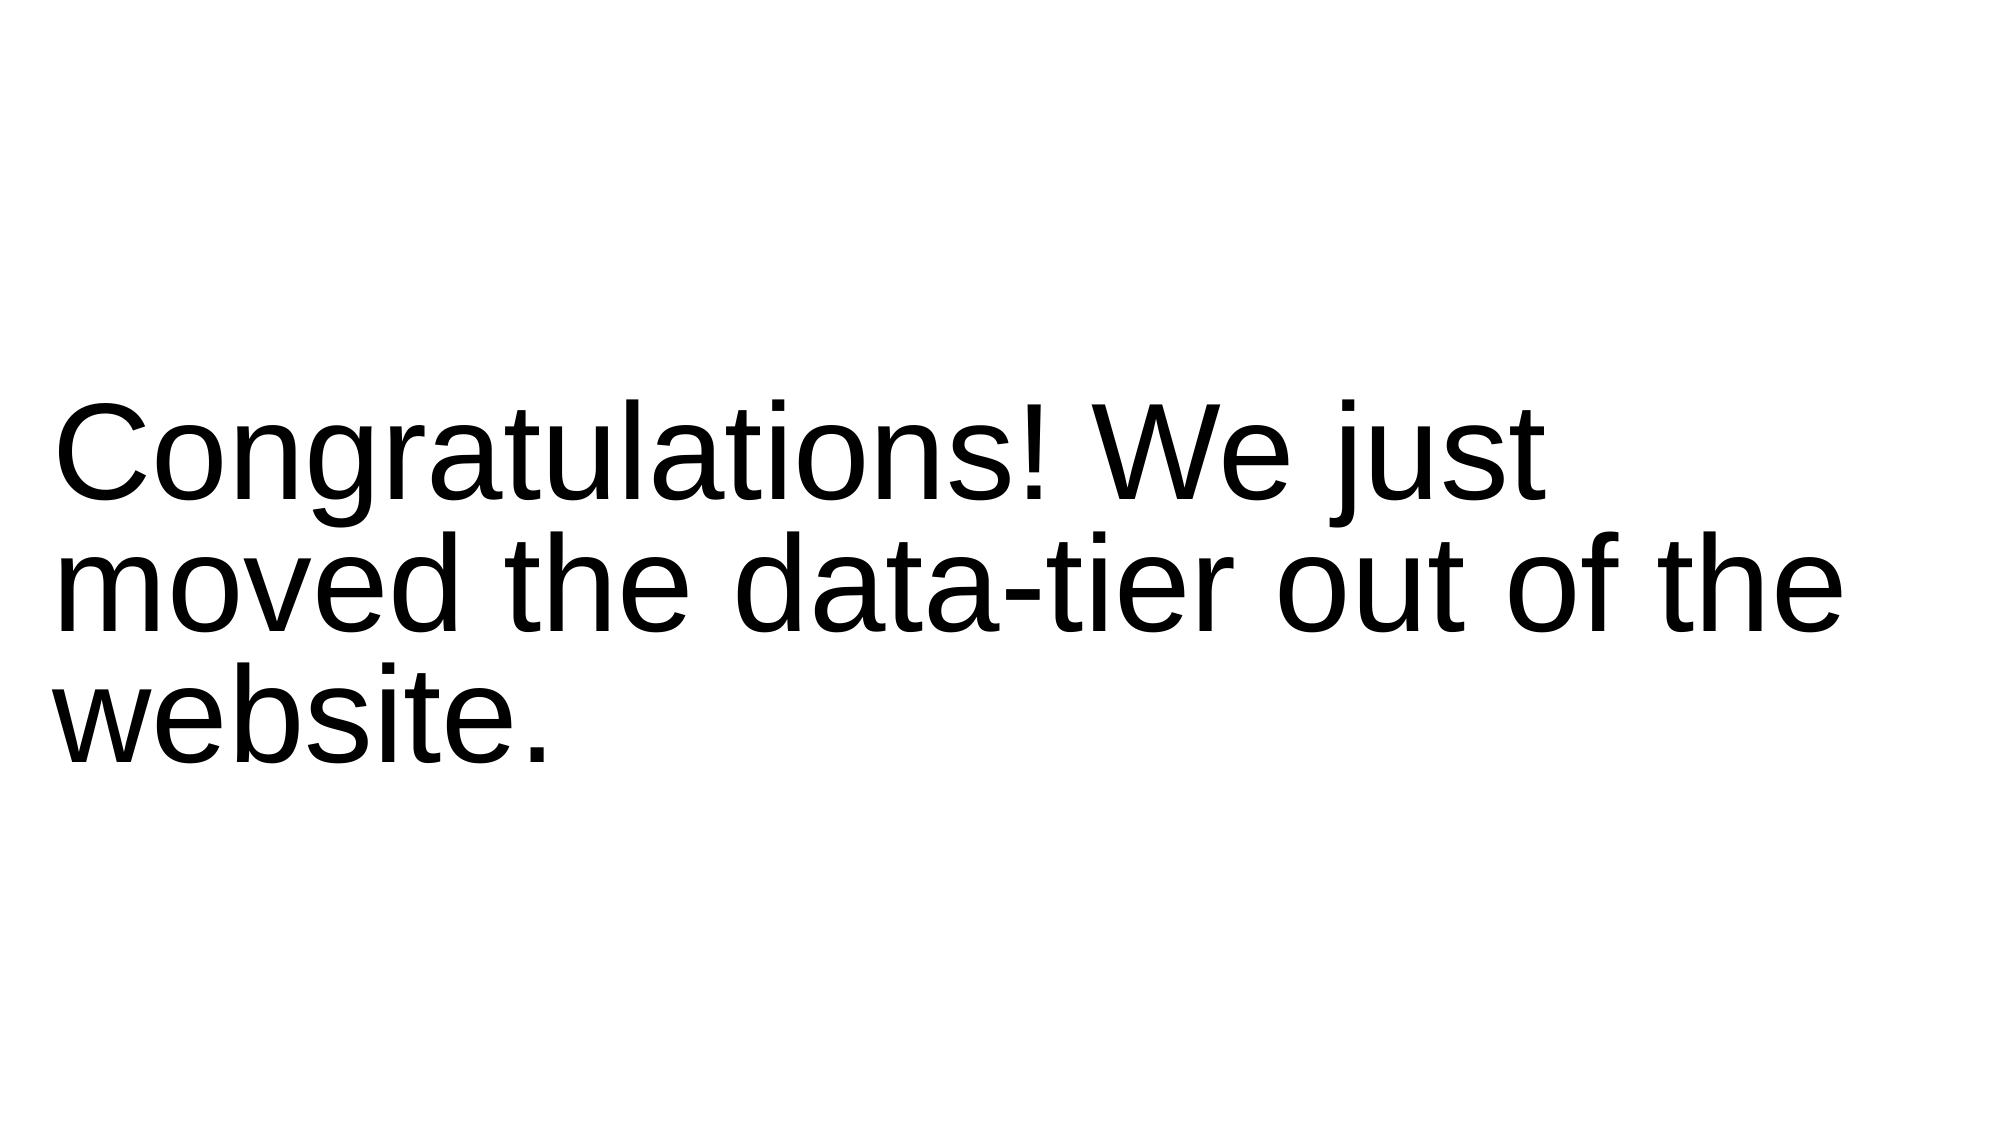

# Congratulations! We just moved the data-tier out of the website.